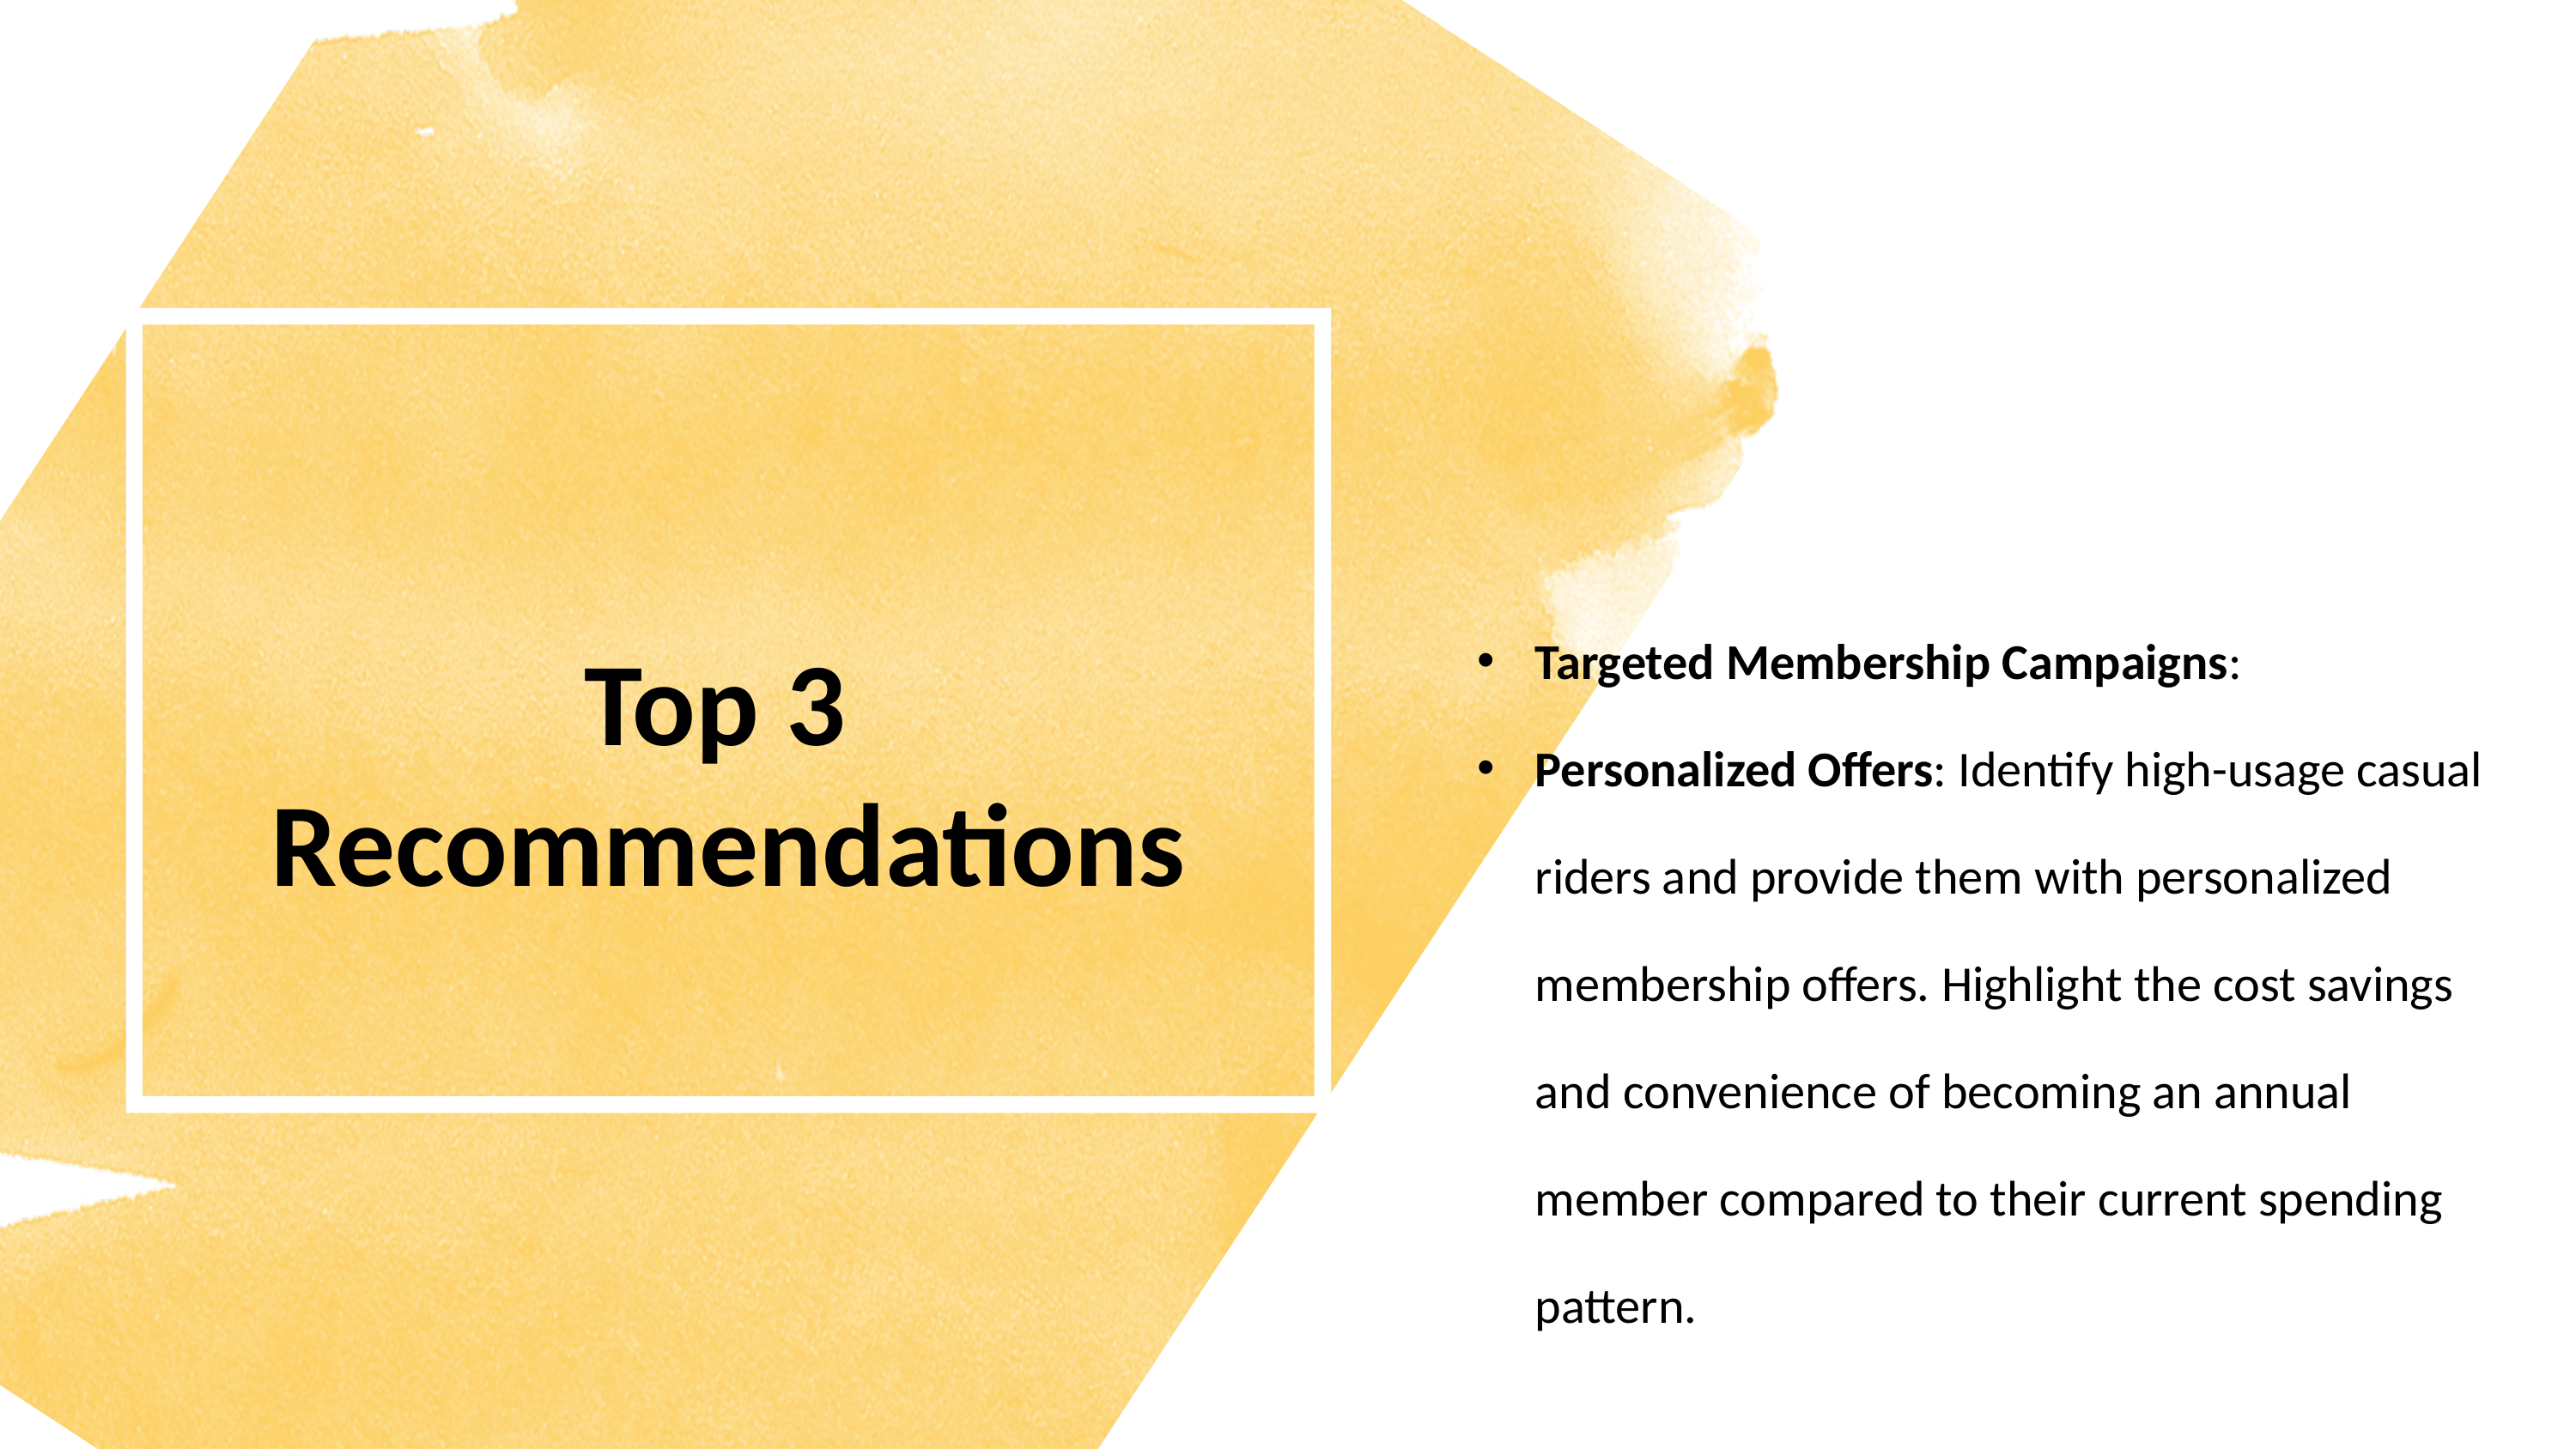

Targeted Membership Campaigns:
Personalized Offers: Identify high-usage casual riders and provide them with personalized membership offers. Highlight the cost savings and convenience of becoming an annual member compared to their current spending pattern.
Top 3
Recommendations